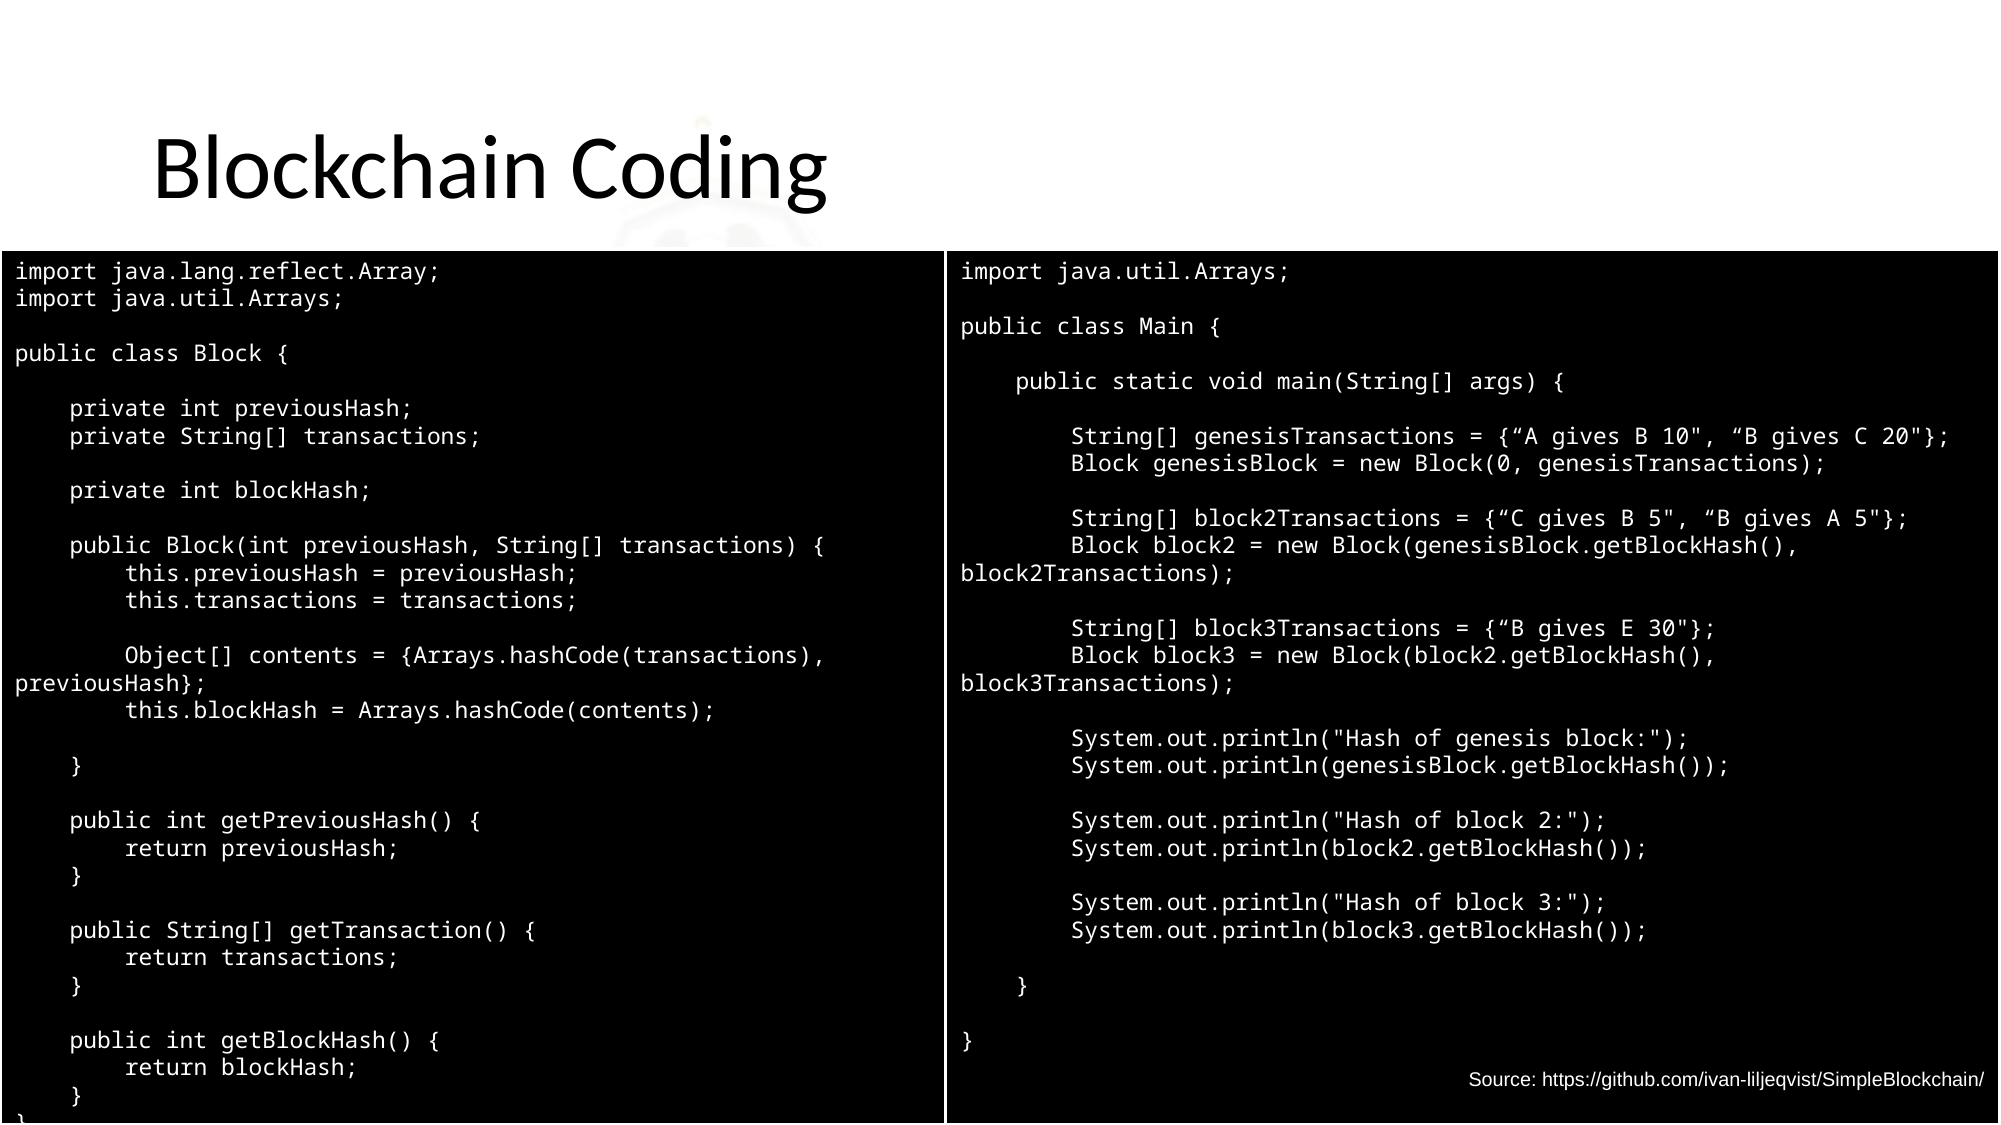

# Blockchain Coding
import java.util.Arrays;

public class Main {

    public static void main(String[] args) {

        String[] genesisTransactions = {“A gives B 10", “B gives C 20"};
        Block genesisBlock = new Block(0, genesisTransactions);

        String[] block2Transactions = {“C gives B 5", “B gives A 5"};
        Block block2 = new Block(genesisBlock.getBlockHash(), block2Transactions);

        String[] block3Transactions = {“B gives E 30"};
        Block block3 = new Block(block2.getBlockHash(), block3Transactions);

        System.out.println("Hash of genesis block:");
        System.out.println(genesisBlock.getBlockHash());

        System.out.println("Hash of block 2:");
        System.out.println(block2.getBlockHash());

        System.out.println("Hash of block 3:");
        System.out.println(block3.getBlockHash());

    }

}
import java.lang.reflect.Array;
import java.util.Arrays;

public class Block {

    private int previousHash;
    private String[] transactions;

    private int blockHash;

    public Block(int previousHash, String[] transactions) {
        this.previousHash = previousHash;
        this.transactions = transactions;

        Object[] contents = {Arrays.hashCode(transactions), previousHash};
        this.blockHash = Arrays.hashCode(contents);

    }

    public int getPreviousHash() {
        return previousHash;
    }

    public String[] getTransaction() {
        return transactions;
    }

    public int getBlockHash() {
        return blockHash;
    }
}
Source: https://github.com/ivan-liljeqvist/SimpleBlockchain/
35